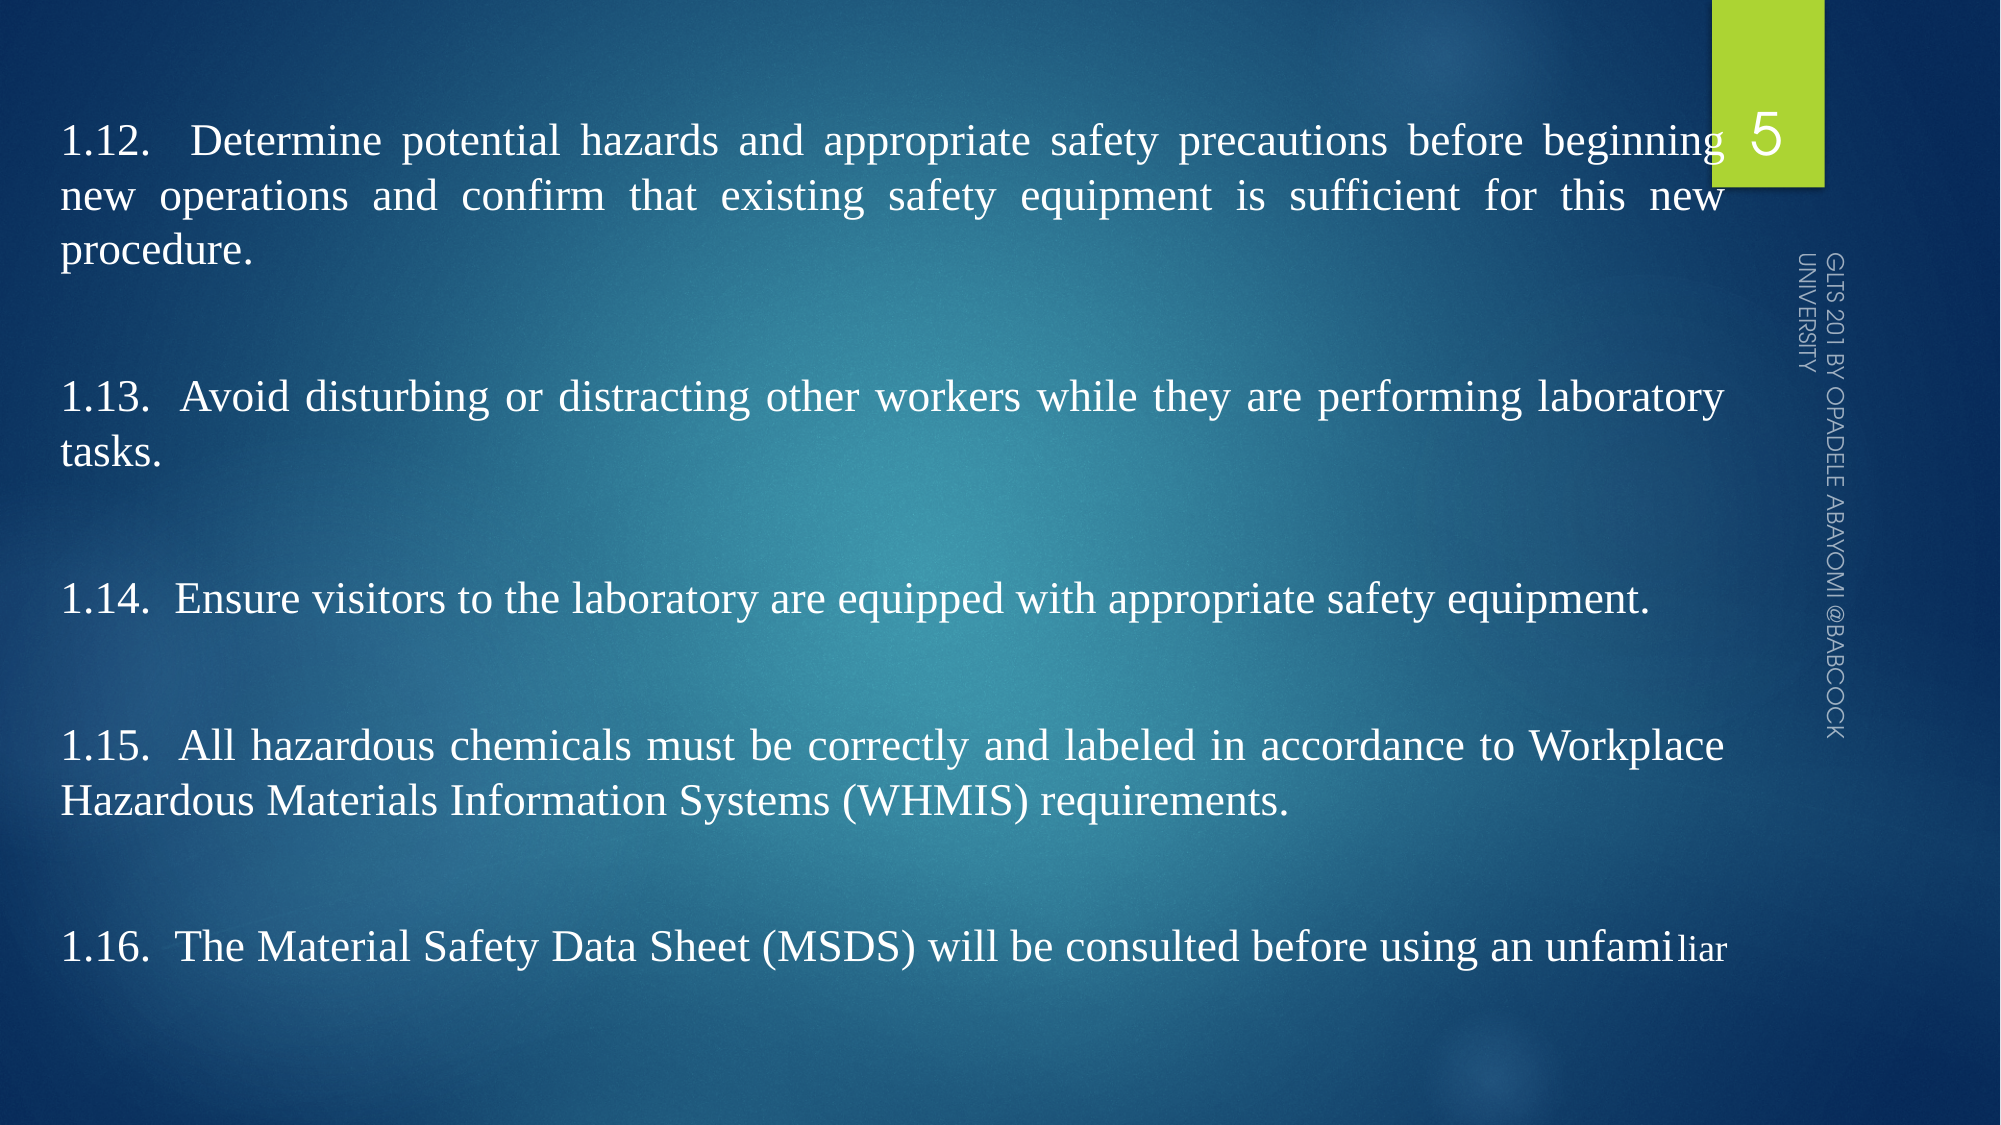

5
1.12.  Determine potential hazards and appropriate safety precautions before beginning new operations and confirm that existing safety equipment is sufficient for this new procedure.

1.13.  Avoid disturbing or distracting other workers while they are performing laboratory tasks.

1.14.  Ensure visitors to the laboratory are equipped with appropriate safety equipment.

1.15.  All hazardous chemicals must be correctly and labeled in accordance to Workplace Hazardous Materials Information Systems (WHMIS) requirements.

1.16.  The Material Safety Data Sheet (MSDS) will be consulted before using an unfamiliar

GLTS 201 BY OPADELE ABAYOMI @BABCOCK UNIVERSITY